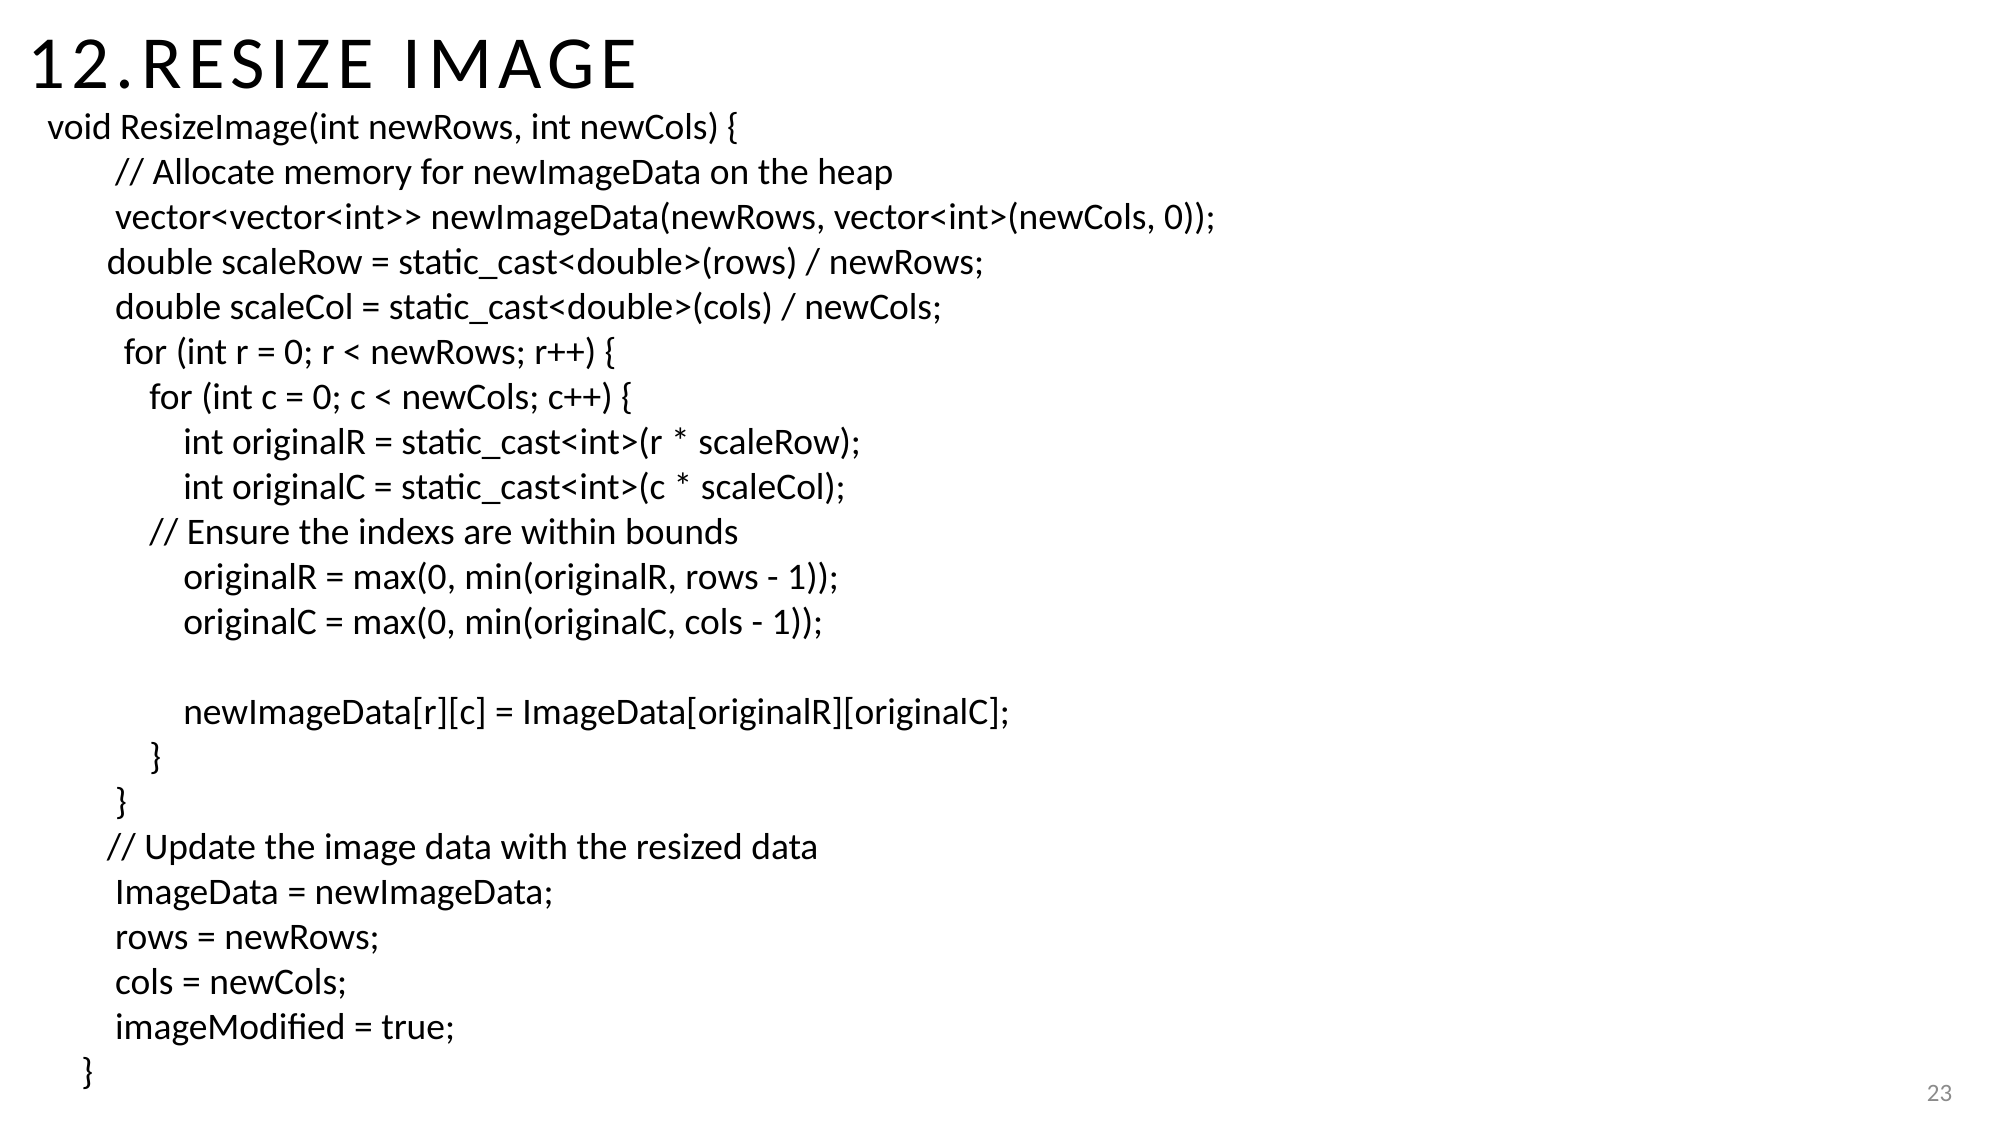

# 12.Resize IMAGE
void ResizeImage(int newRows, int newCols) {
        // Allocate memory for newImageData on the heap
        vector<vector<int>> newImageData(newRows, vector<int>(newCols, 0));
       double scaleRow = static_cast<double>(rows) / newRows;
        double scaleCol = static_cast<double>(cols) / newCols;
         for (int r = 0; r < newRows; r++) {
            for (int c = 0; c < newCols; c++) {
                int originalR = static_cast<int>(r * scaleRow);
                int originalC = static_cast<int>(c * scaleCol);
            // Ensure the indexs are within bounds
                originalR = max(0, min(originalR, rows - 1));
                originalC = max(0, min(originalC, cols - 1));

                newImageData[r][c] = ImageData[originalR][originalC];
            }
        }
       // Update the image data with the resized data
        ImageData = newImageData;
        rows = newRows;
        cols = newCols;
        imageModified = true;
    }

23